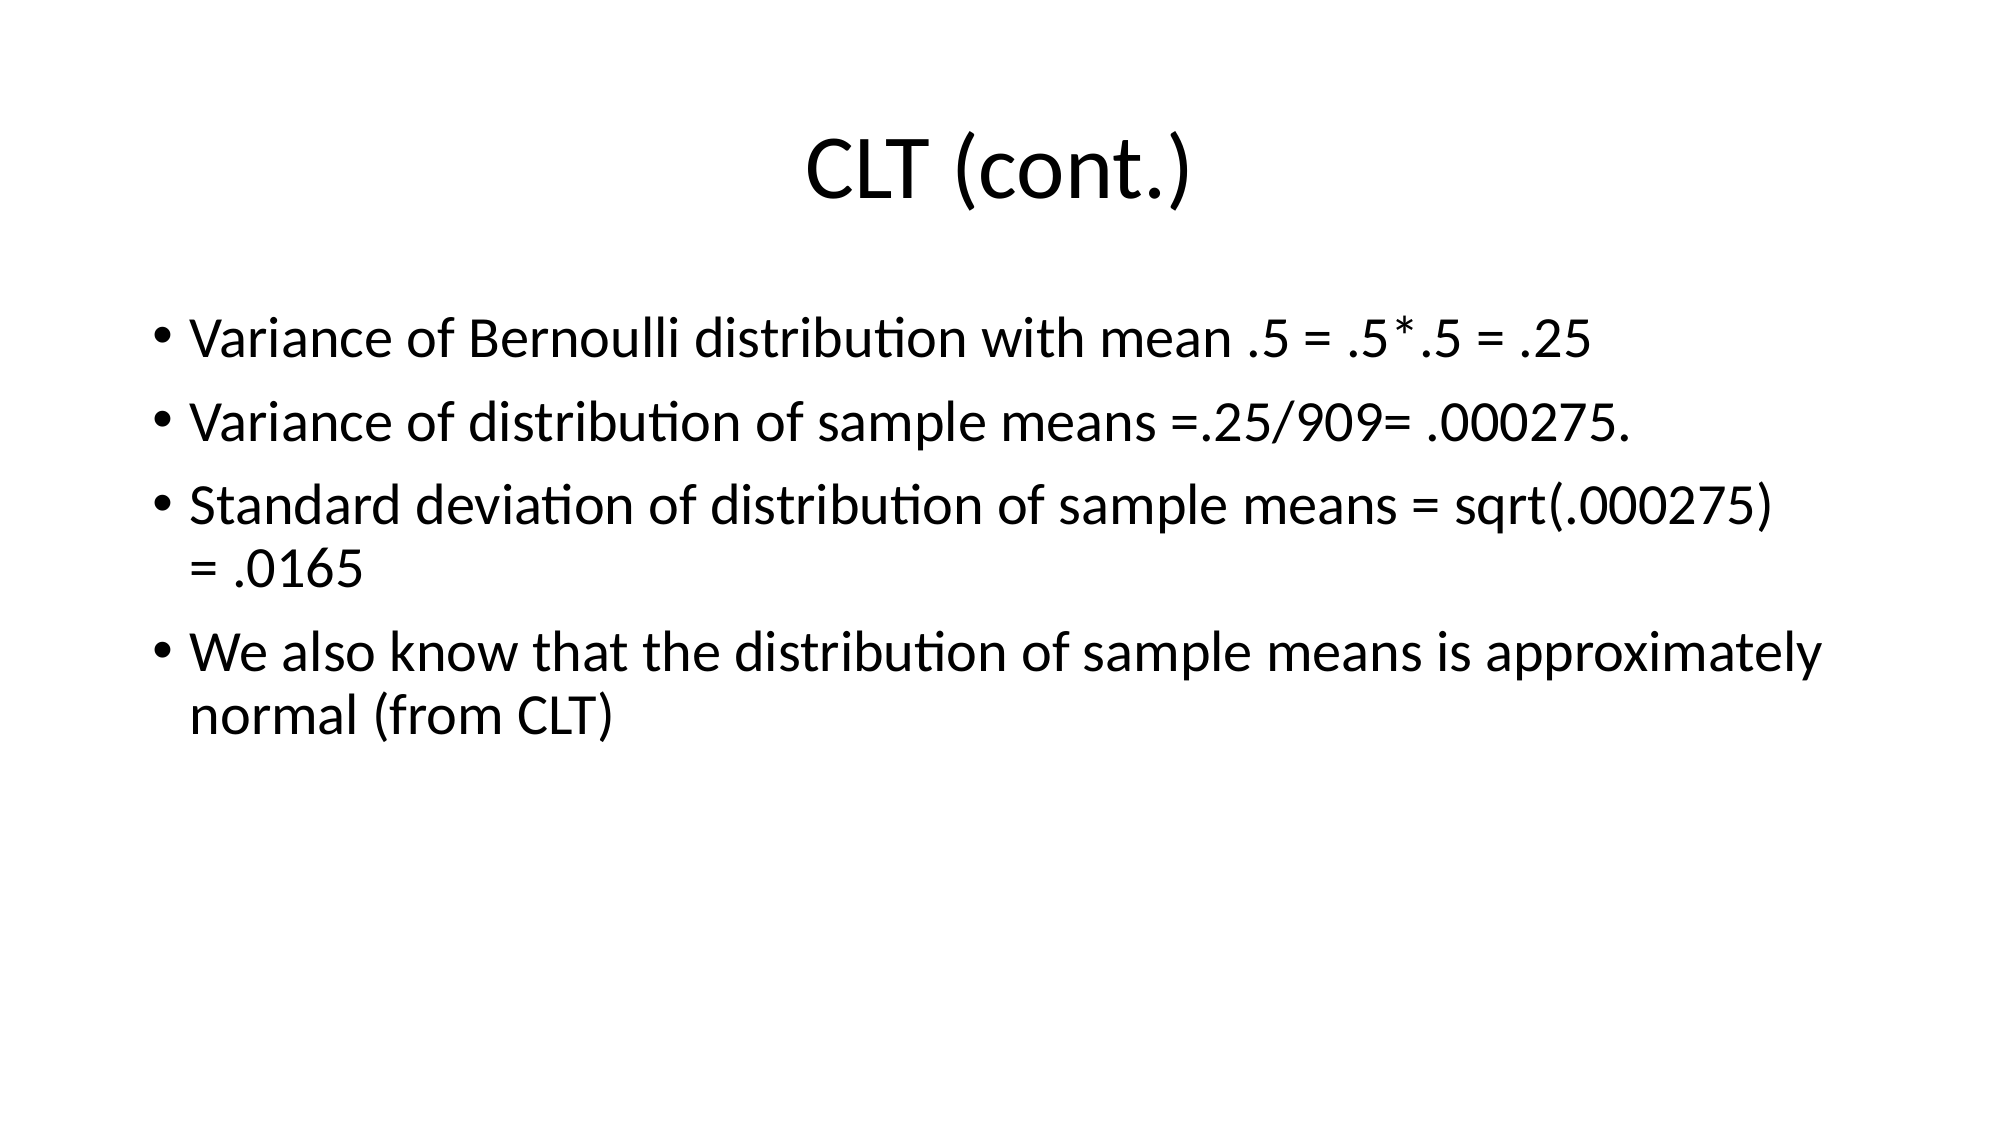

# CLT (cont.)
Variance of Bernoulli distribution with mean .5 = .5*.5 = .25
Variance of distribution of sample means =.25/909= .000275.
Standard deviation of distribution of sample means = sqrt(.000275) = .0165
We also know that the distribution of sample means is approximately normal (from CLT)